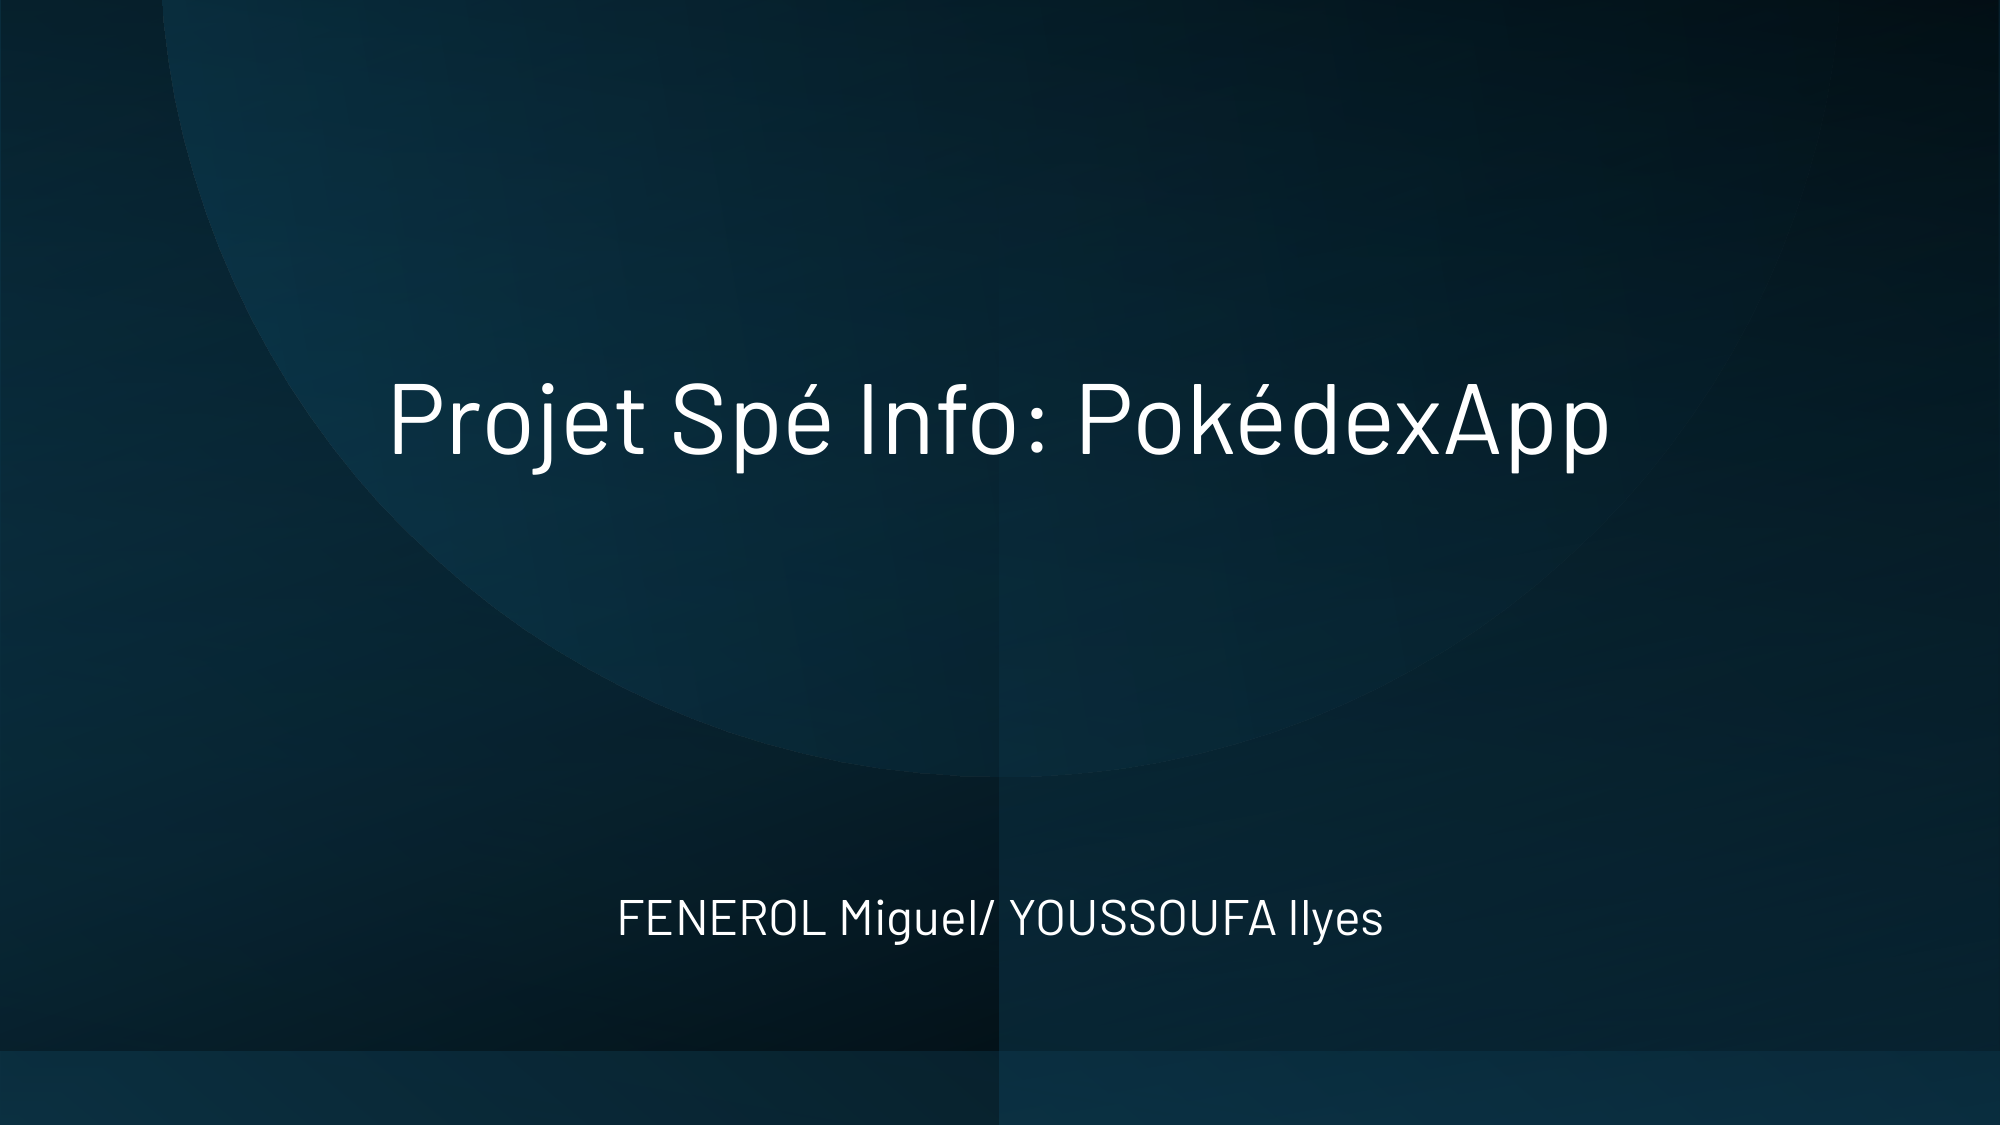

# Projet Spé Info: PokédexApp
FENEROL Miguel/ YOUSSOUFA Ilyes